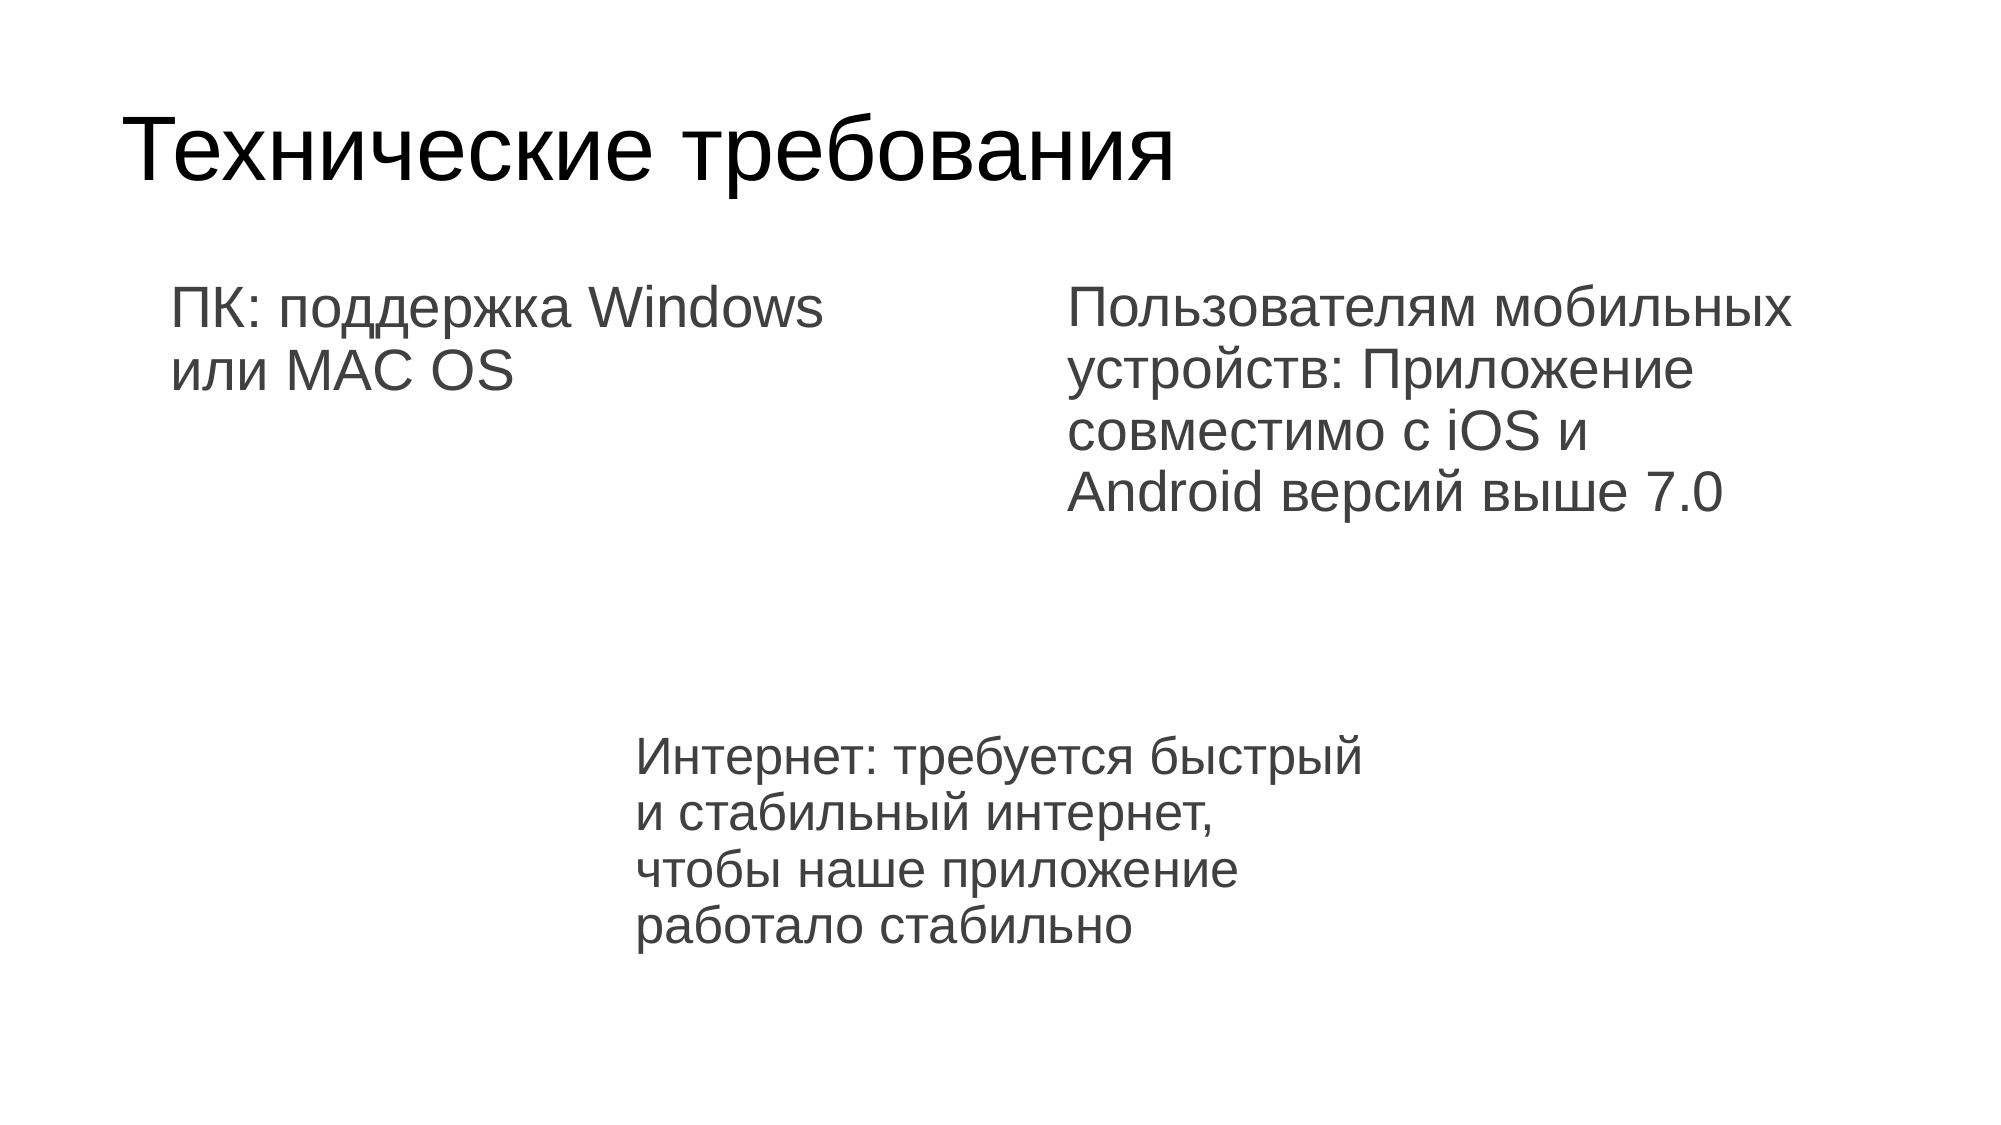

# Технические требования
ПК: поддержка Windows или MAC OS
Пользователям мобильных устройств: Приложение совместимо с iOS и Android версий выше 7.0
Интернет: требуется быстрый и стабильный интернет, чтобы наше приложение работало стабильно